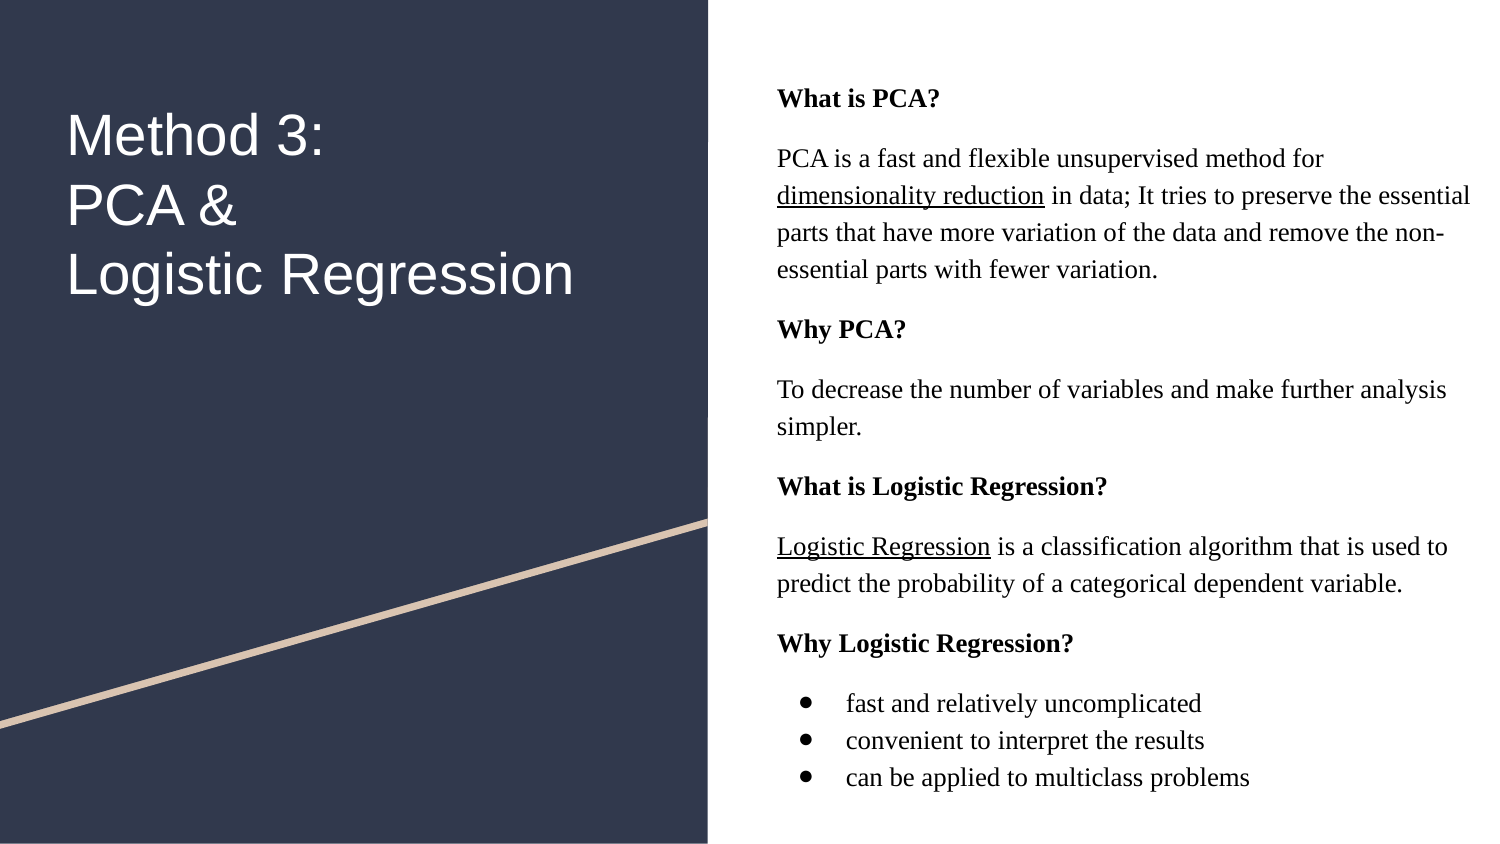

What is PCA?
PCA is a fast and flexible unsupervised method for dimensionality reduction in data; It tries to preserve the essential parts that have more variation of the data and remove the non-essential parts with fewer variation.
Why PCA?
To decrease the number of variables and make further analysis simpler.
What is Logistic Regression?
Logistic Regression is a classification algorithm that is used to predict the probability of a categorical dependent variable.
Why Logistic Regression?
fast and relatively uncomplicated
convenient to interpret the results
can be applied to multiclass problems
# Method 3:
PCA &
Logistic Regression